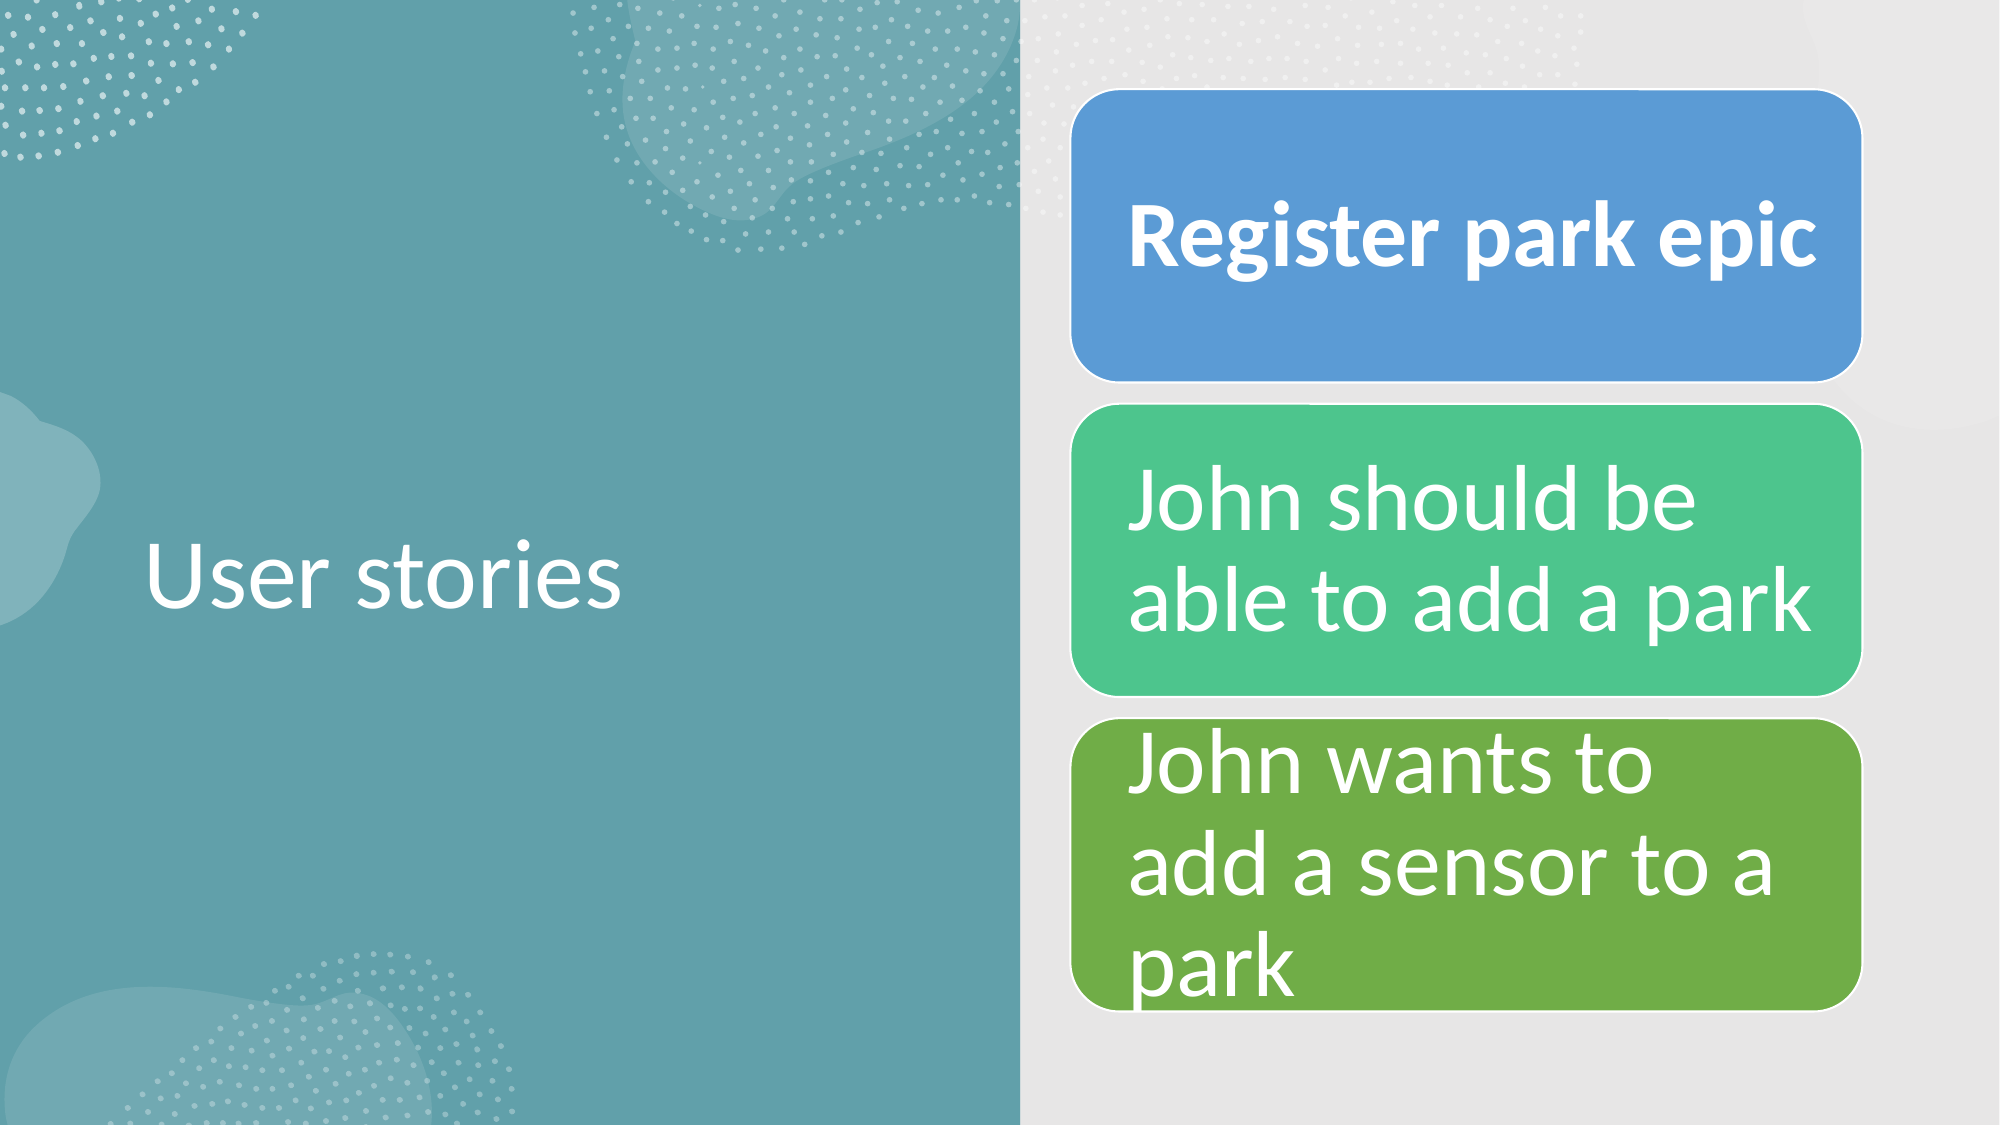

Register park epic
John should be able to add a park
John wants to add a sensor to a park
# User stories